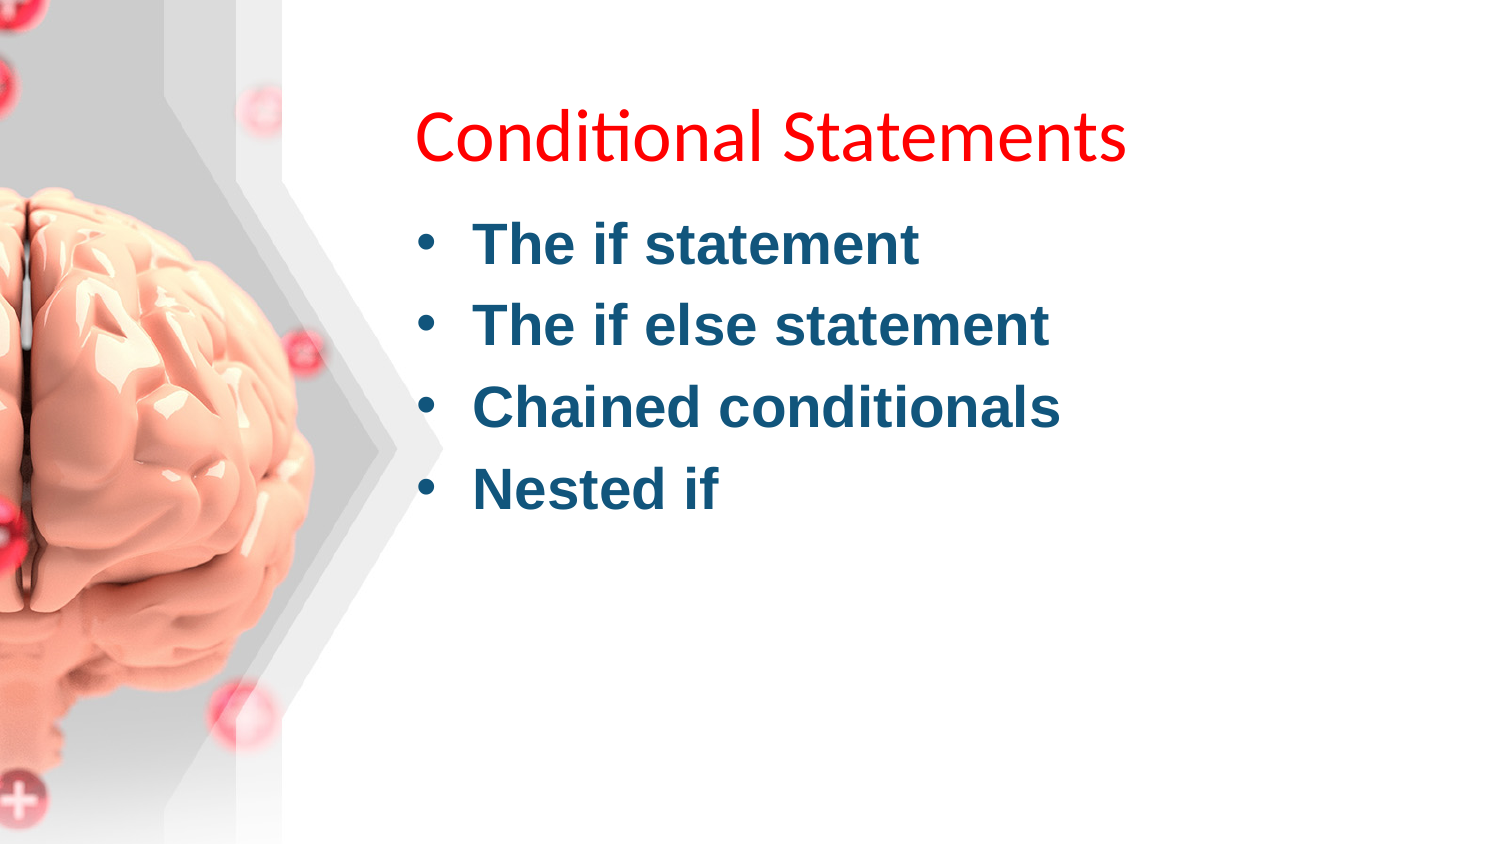

# Conditional Statements
The if statement
The if else statement
Chained conditionals
Nested if